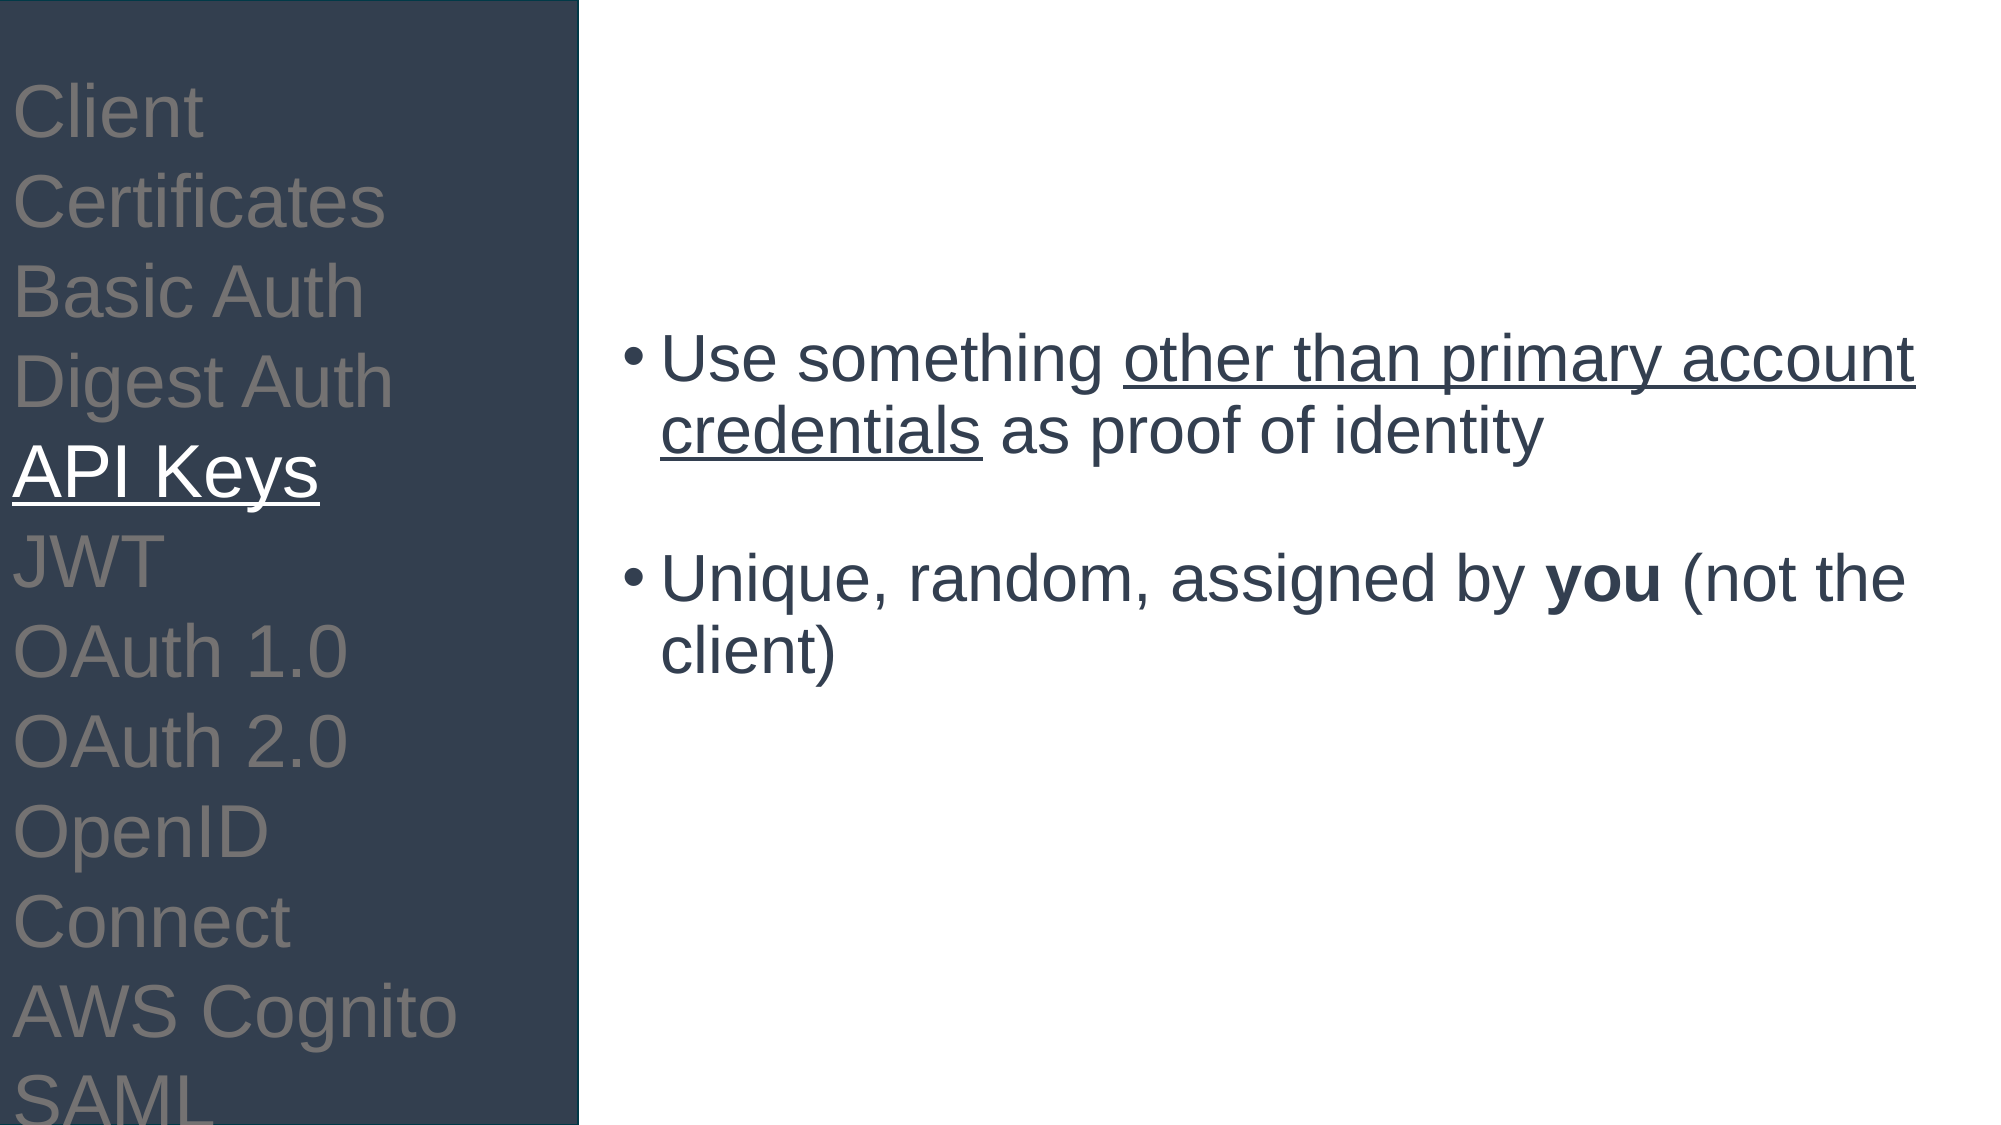

Client Certificates
Basic Auth
Digest Auth
API Keys
JWT
OAuth 1.0
OAuth 2.0
OpenID Connect
AWS Cognito
SAML
WS-Security
Use something other than primary account credentials as proof of identity

Unique, random, assigned by you (not the client)